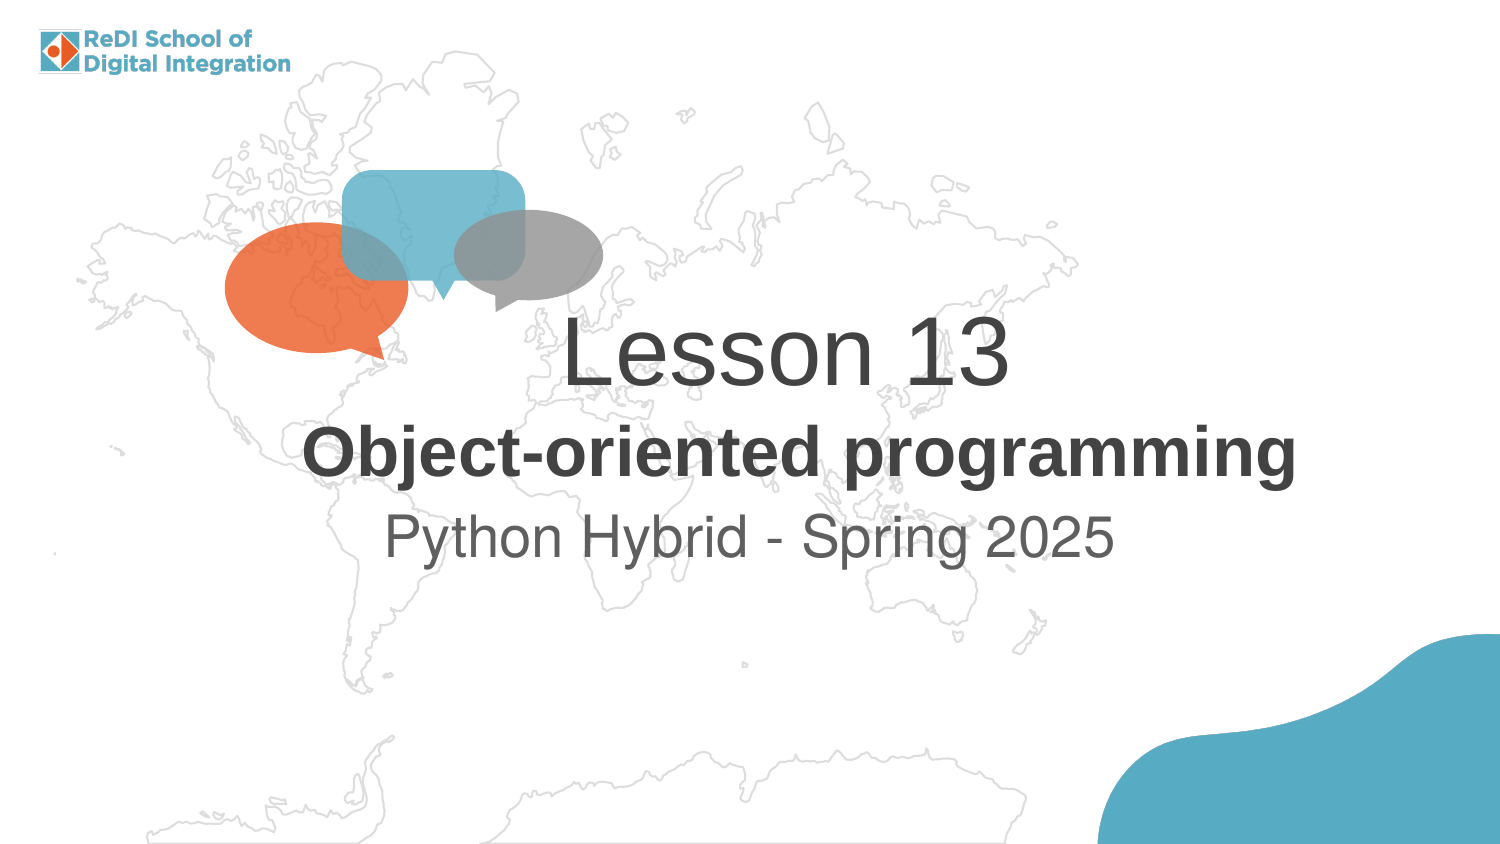

Lesson 13
Object-oriented programming

Python Hybrid - Spring 2025